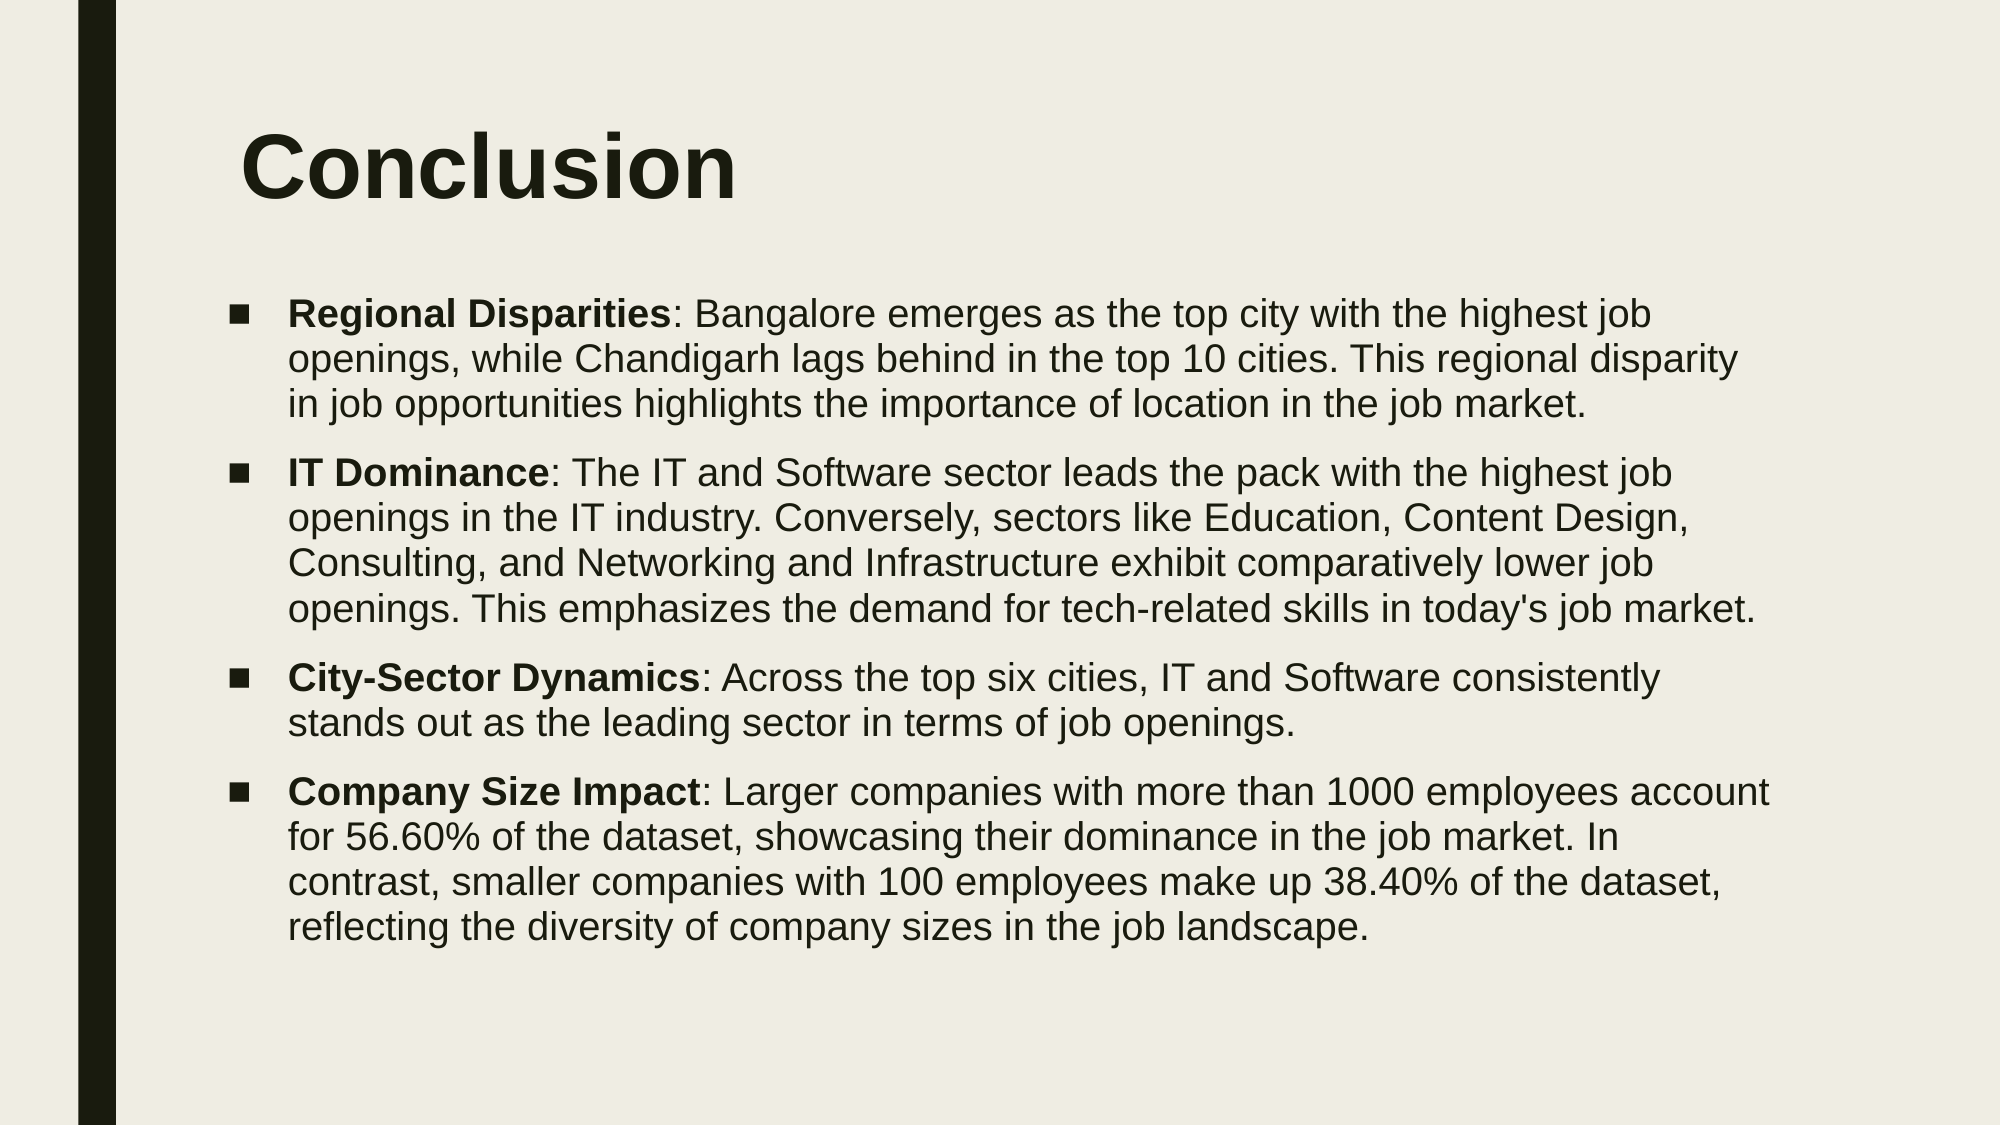

# Conclusion
Regional Disparities: Bangalore emerges as the top city with the highest job openings, while Chandigarh lags behind in the top 10 cities. This regional disparity in job opportunities highlights the importance of location in the job market.
IT Dominance: The IT and Software sector leads the pack with the highest job openings in the IT industry. Conversely, sectors like Education, Content Design, Consulting, and Networking and Infrastructure exhibit comparatively lower job openings. This emphasizes the demand for tech-related skills in today's job market.
City-Sector Dynamics: Across the top six cities, IT and Software consistently stands out as the leading sector in terms of job openings.
Company Size Impact: Larger companies with more than 1000 employees account for 56.60% of the dataset, showcasing their dominance in the job market. In contrast, smaller companies with 100 employees make up 38.40% of the dataset, reflecting the diversity of company sizes in the job landscape.